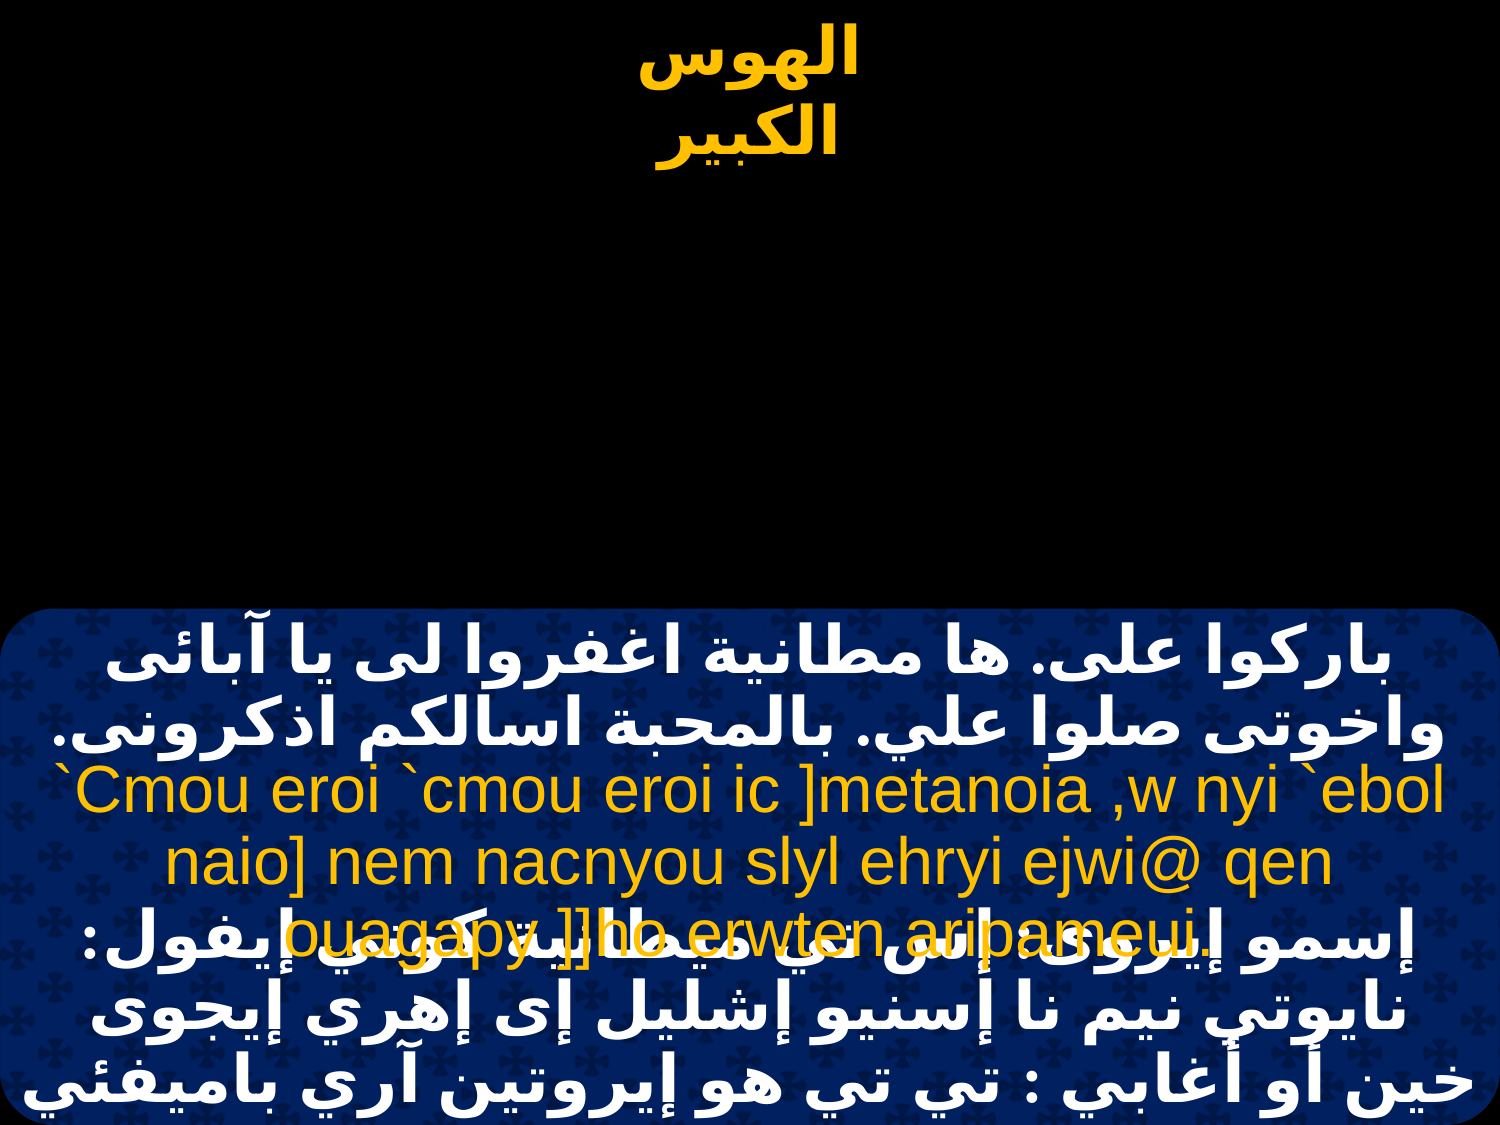

#
باركوا على. ها مطانية اغفروا لى يا آبائى واخوتى صلوا علي. بالمحبة اسالكم اذكرونى.
`Cmou eroi `cmou eroi ic ]metanoia ,w nyi `ebol naio] nem nacnyou slyl ehryi ejwi@ qen ouagapy ]]ho erwten aripameui.
إسمو إيروى: إس تي ميطانية كوني إيفول: نايوتي نيم نا إسنيو إشليل إى إهري إيجوى خين أو أغابي : تي تي هو إيروتين آري باميفئي